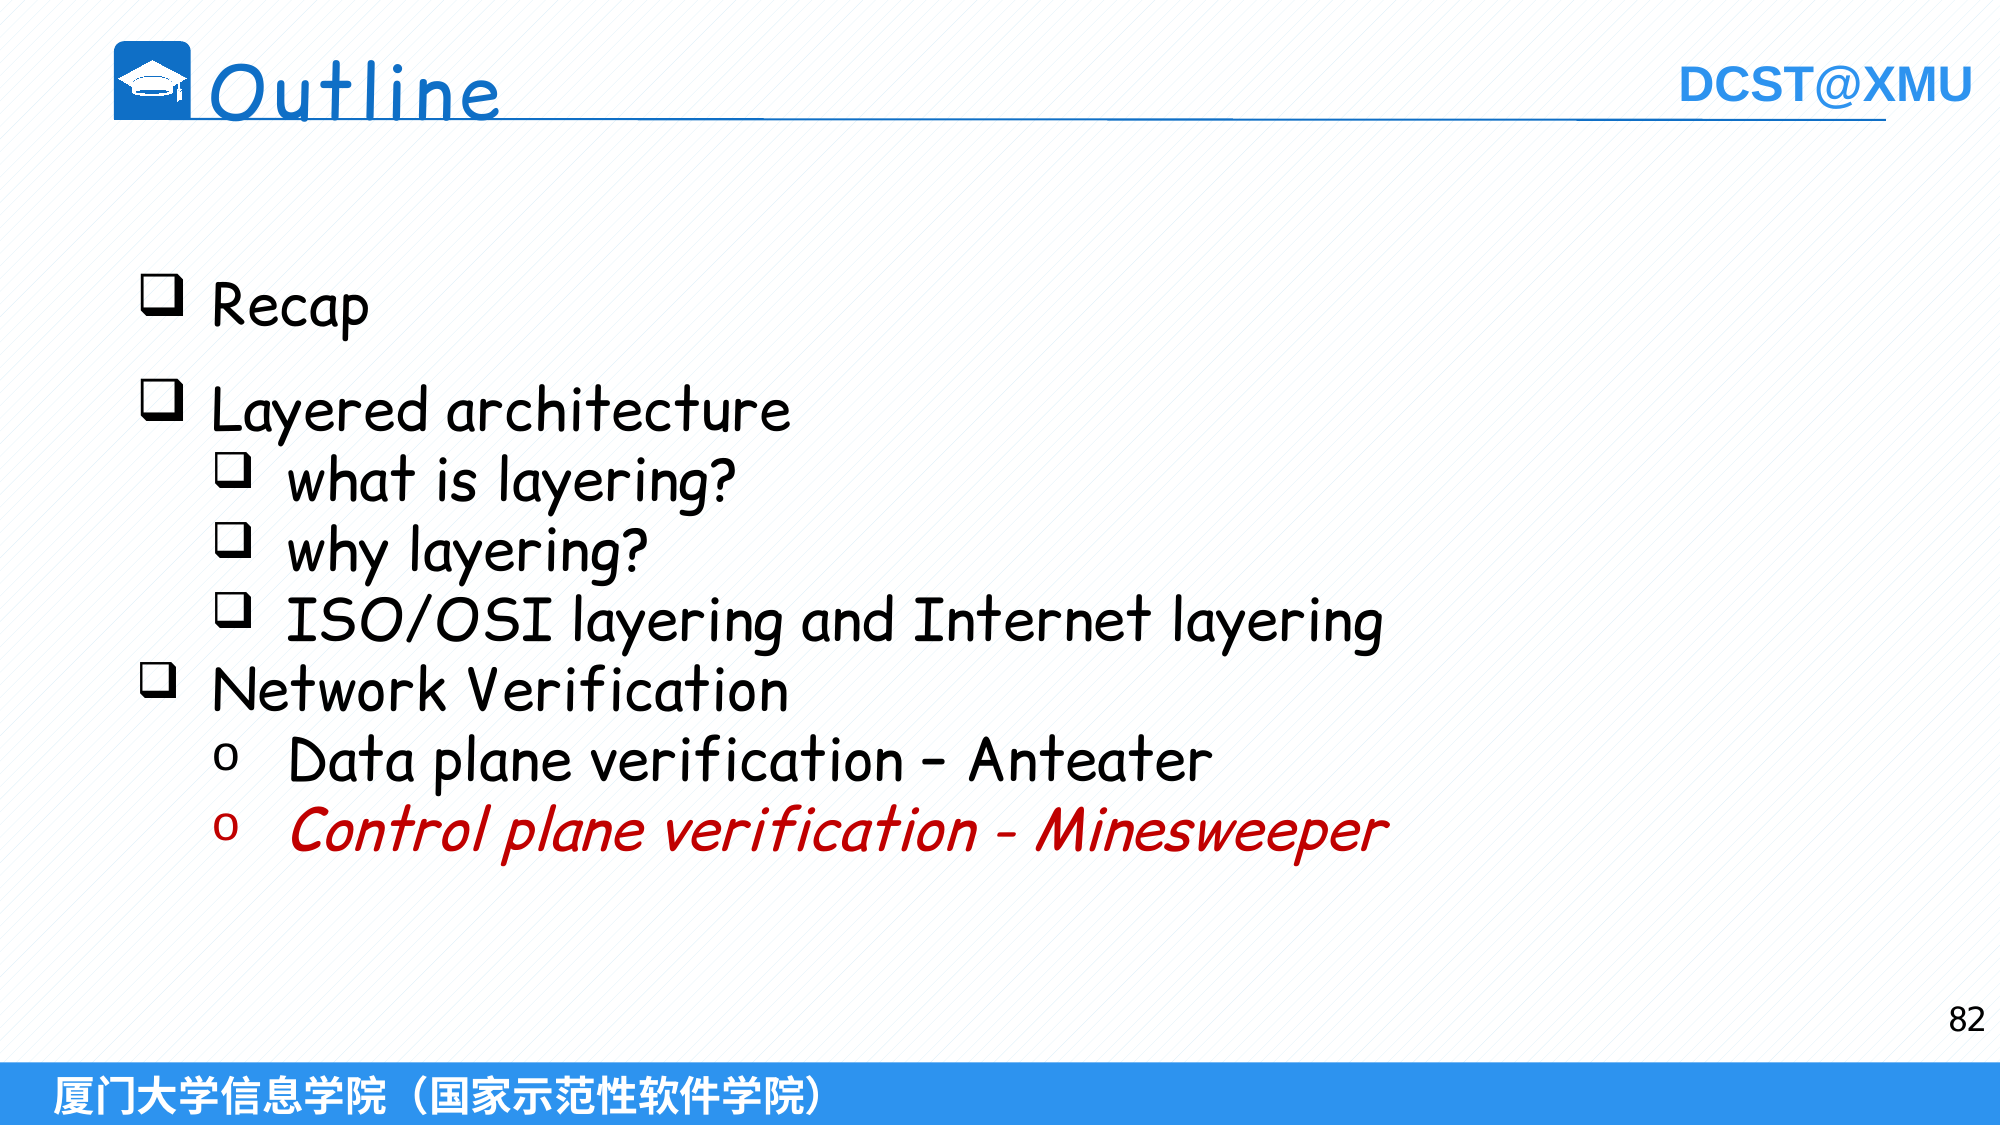

Outline
Recap
Layered architecture
what is layering?
why layering?
ISO/OSI layering and Internet layering
Network Verification
Data plane verification – Anteater
Control plane verification - Minesweeper

82